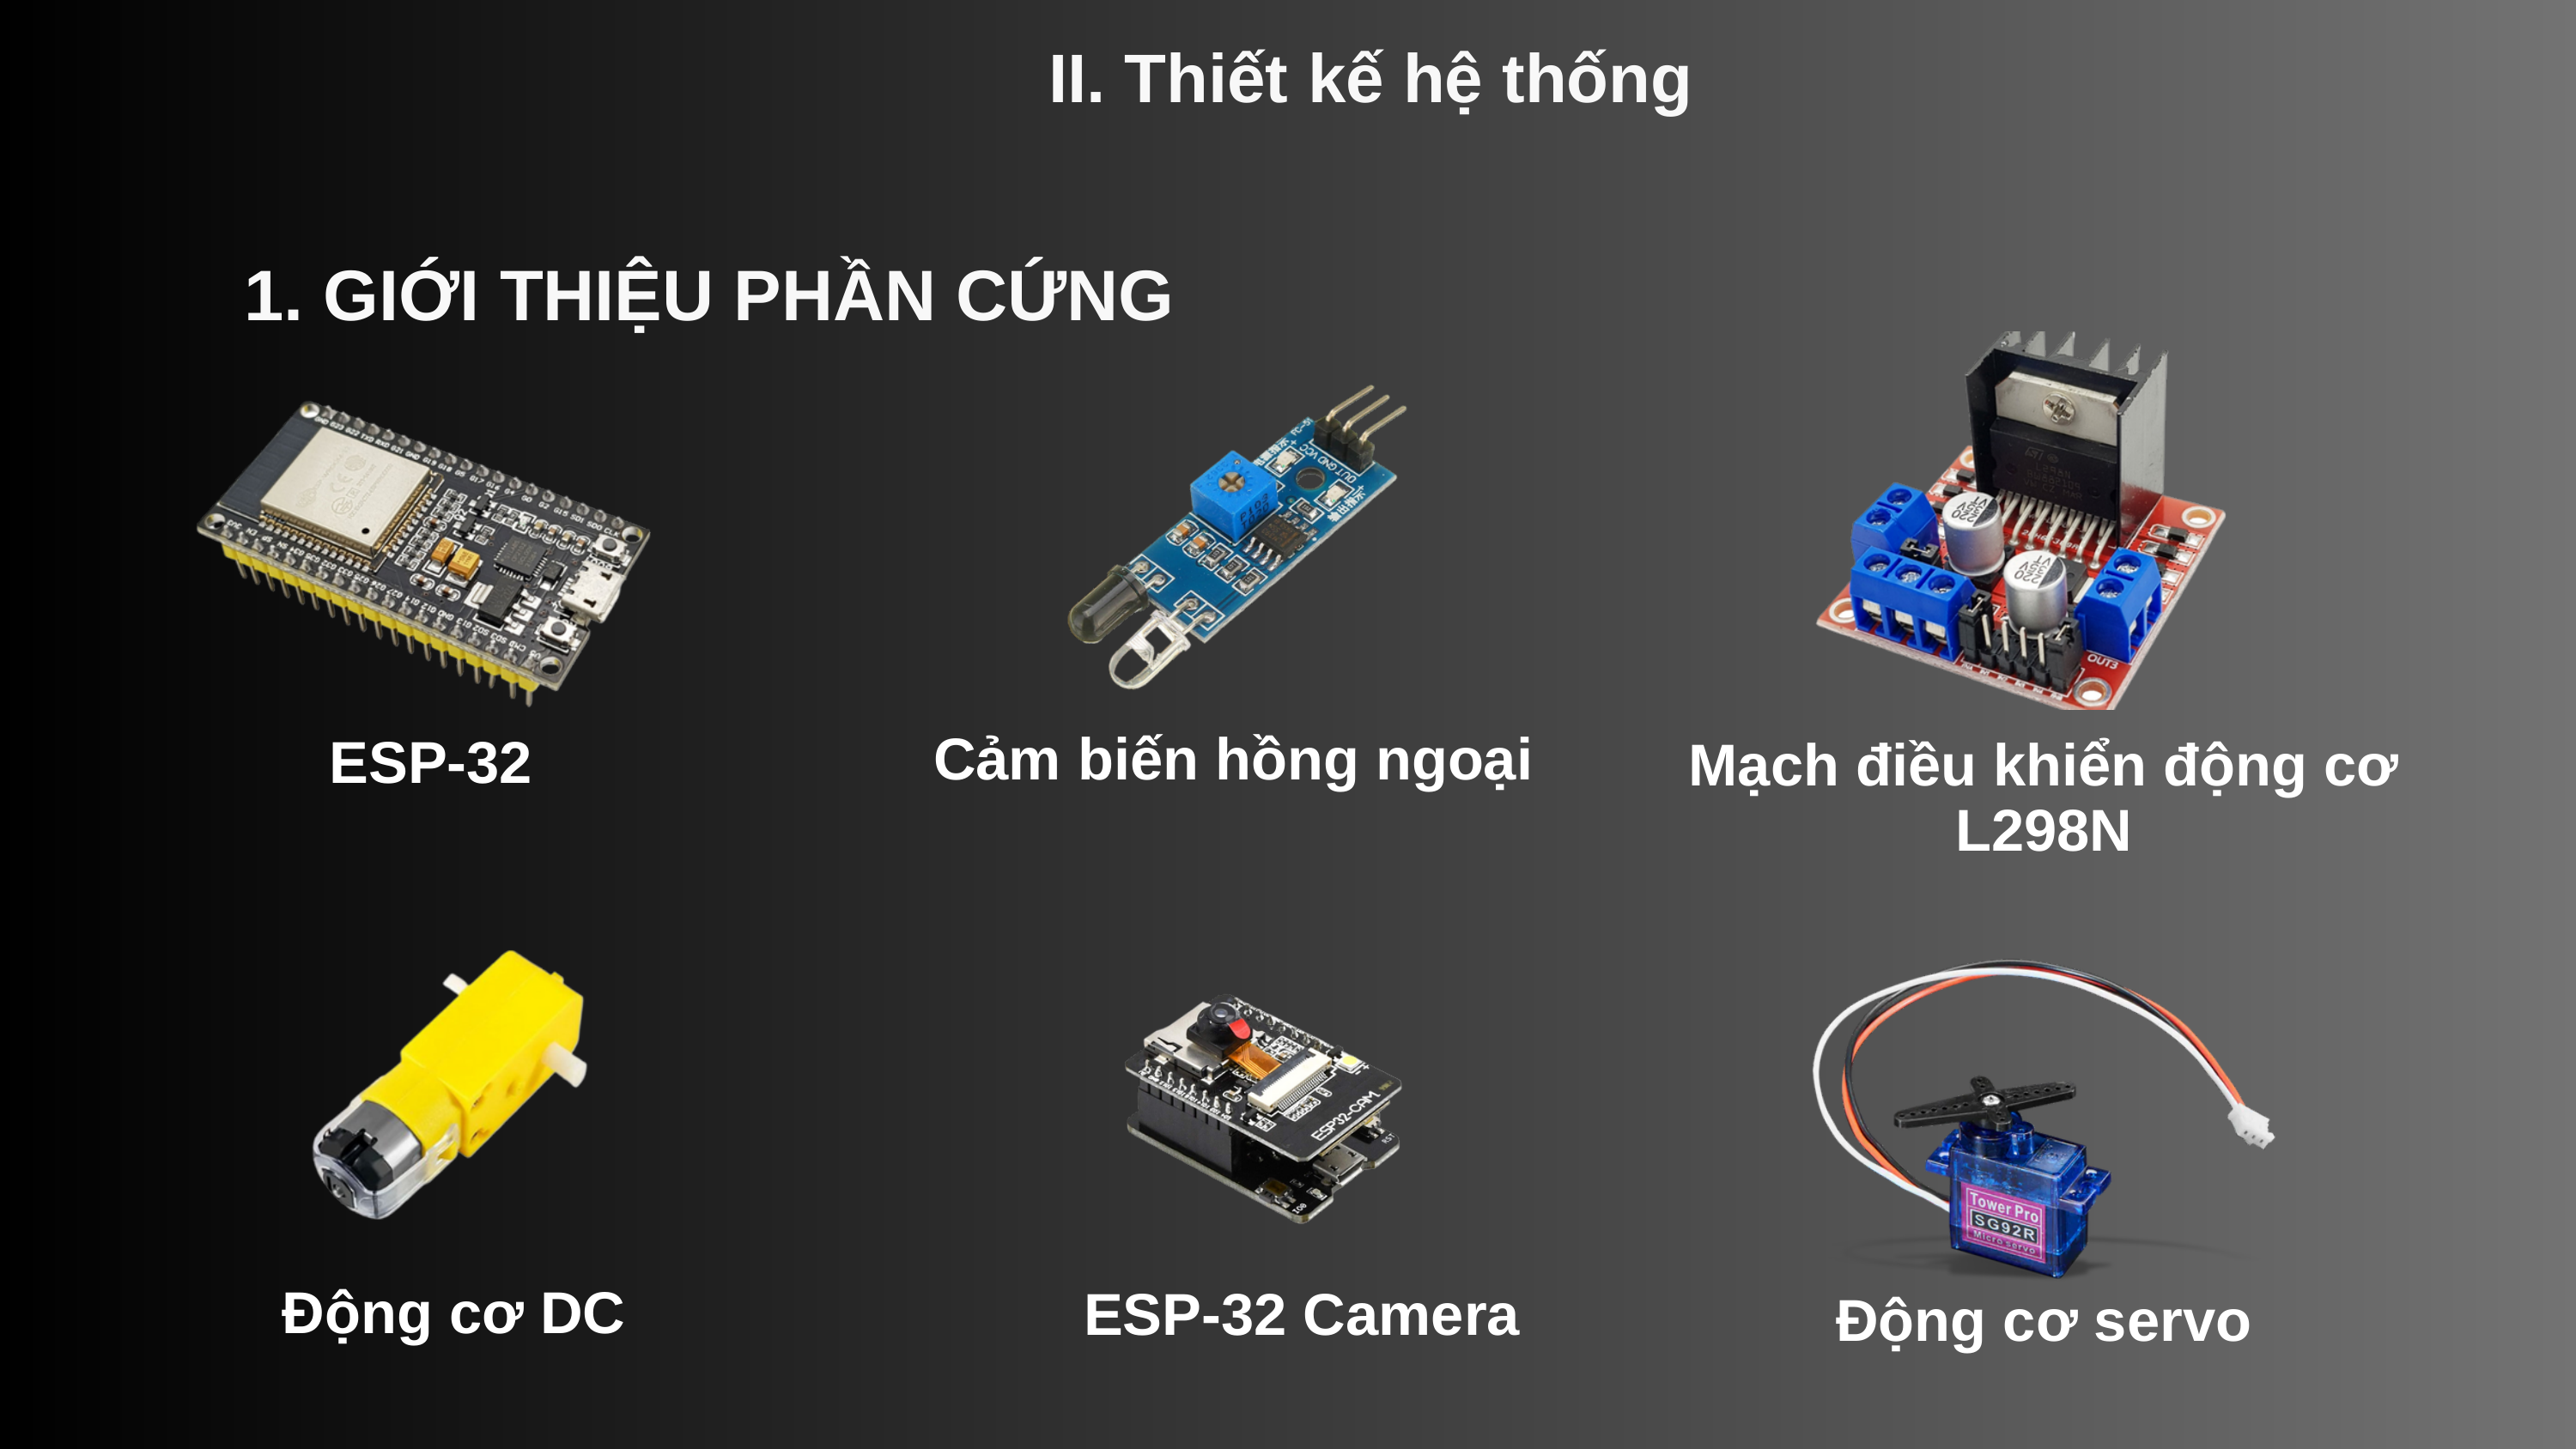

II. Thiết kế hệ thống
1. GIỚI THIỆU PHẦN CỨNG

Cảm biến hồng ngoại
 ESP-32
Mạch điều khiển động cơ
L298N

Động cơ DC
 ESP-32 Camera
Động cơ servo